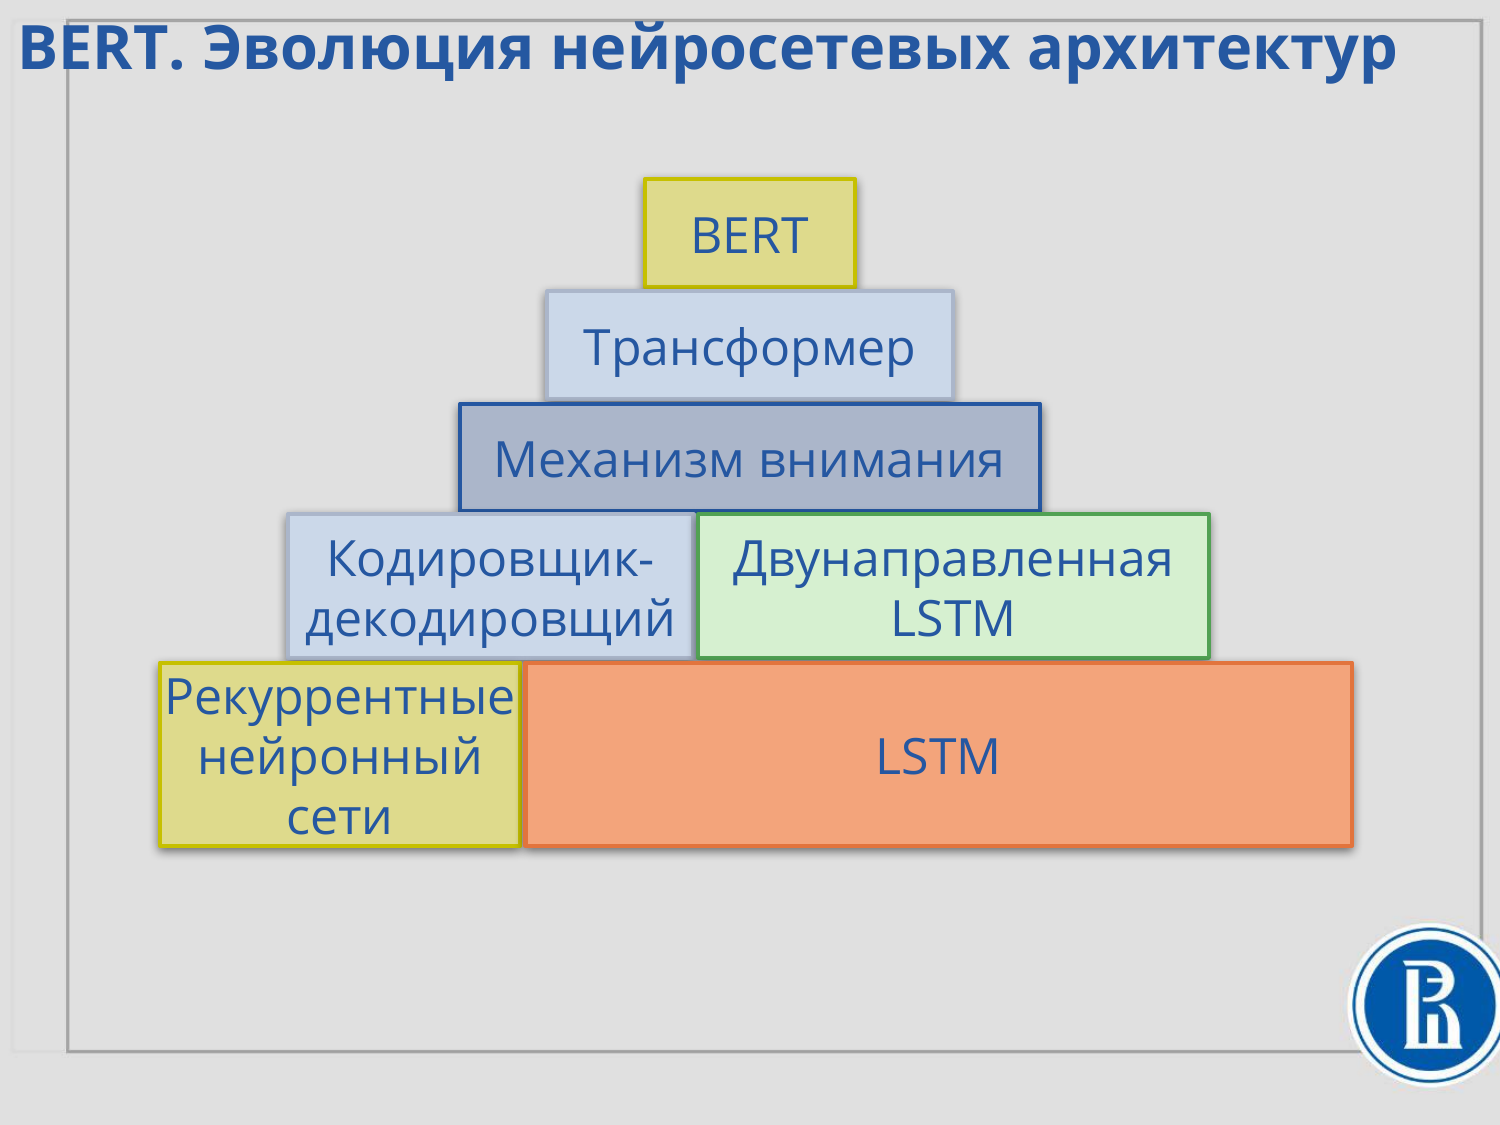

BERT. Эволюция нейросетевых архитектур
BERT
Трансформер
Механизм внимания
Кодировщик-
декодировщий
Двунаправленная LSTM
Рекуррентные нейронный сети
LSTM